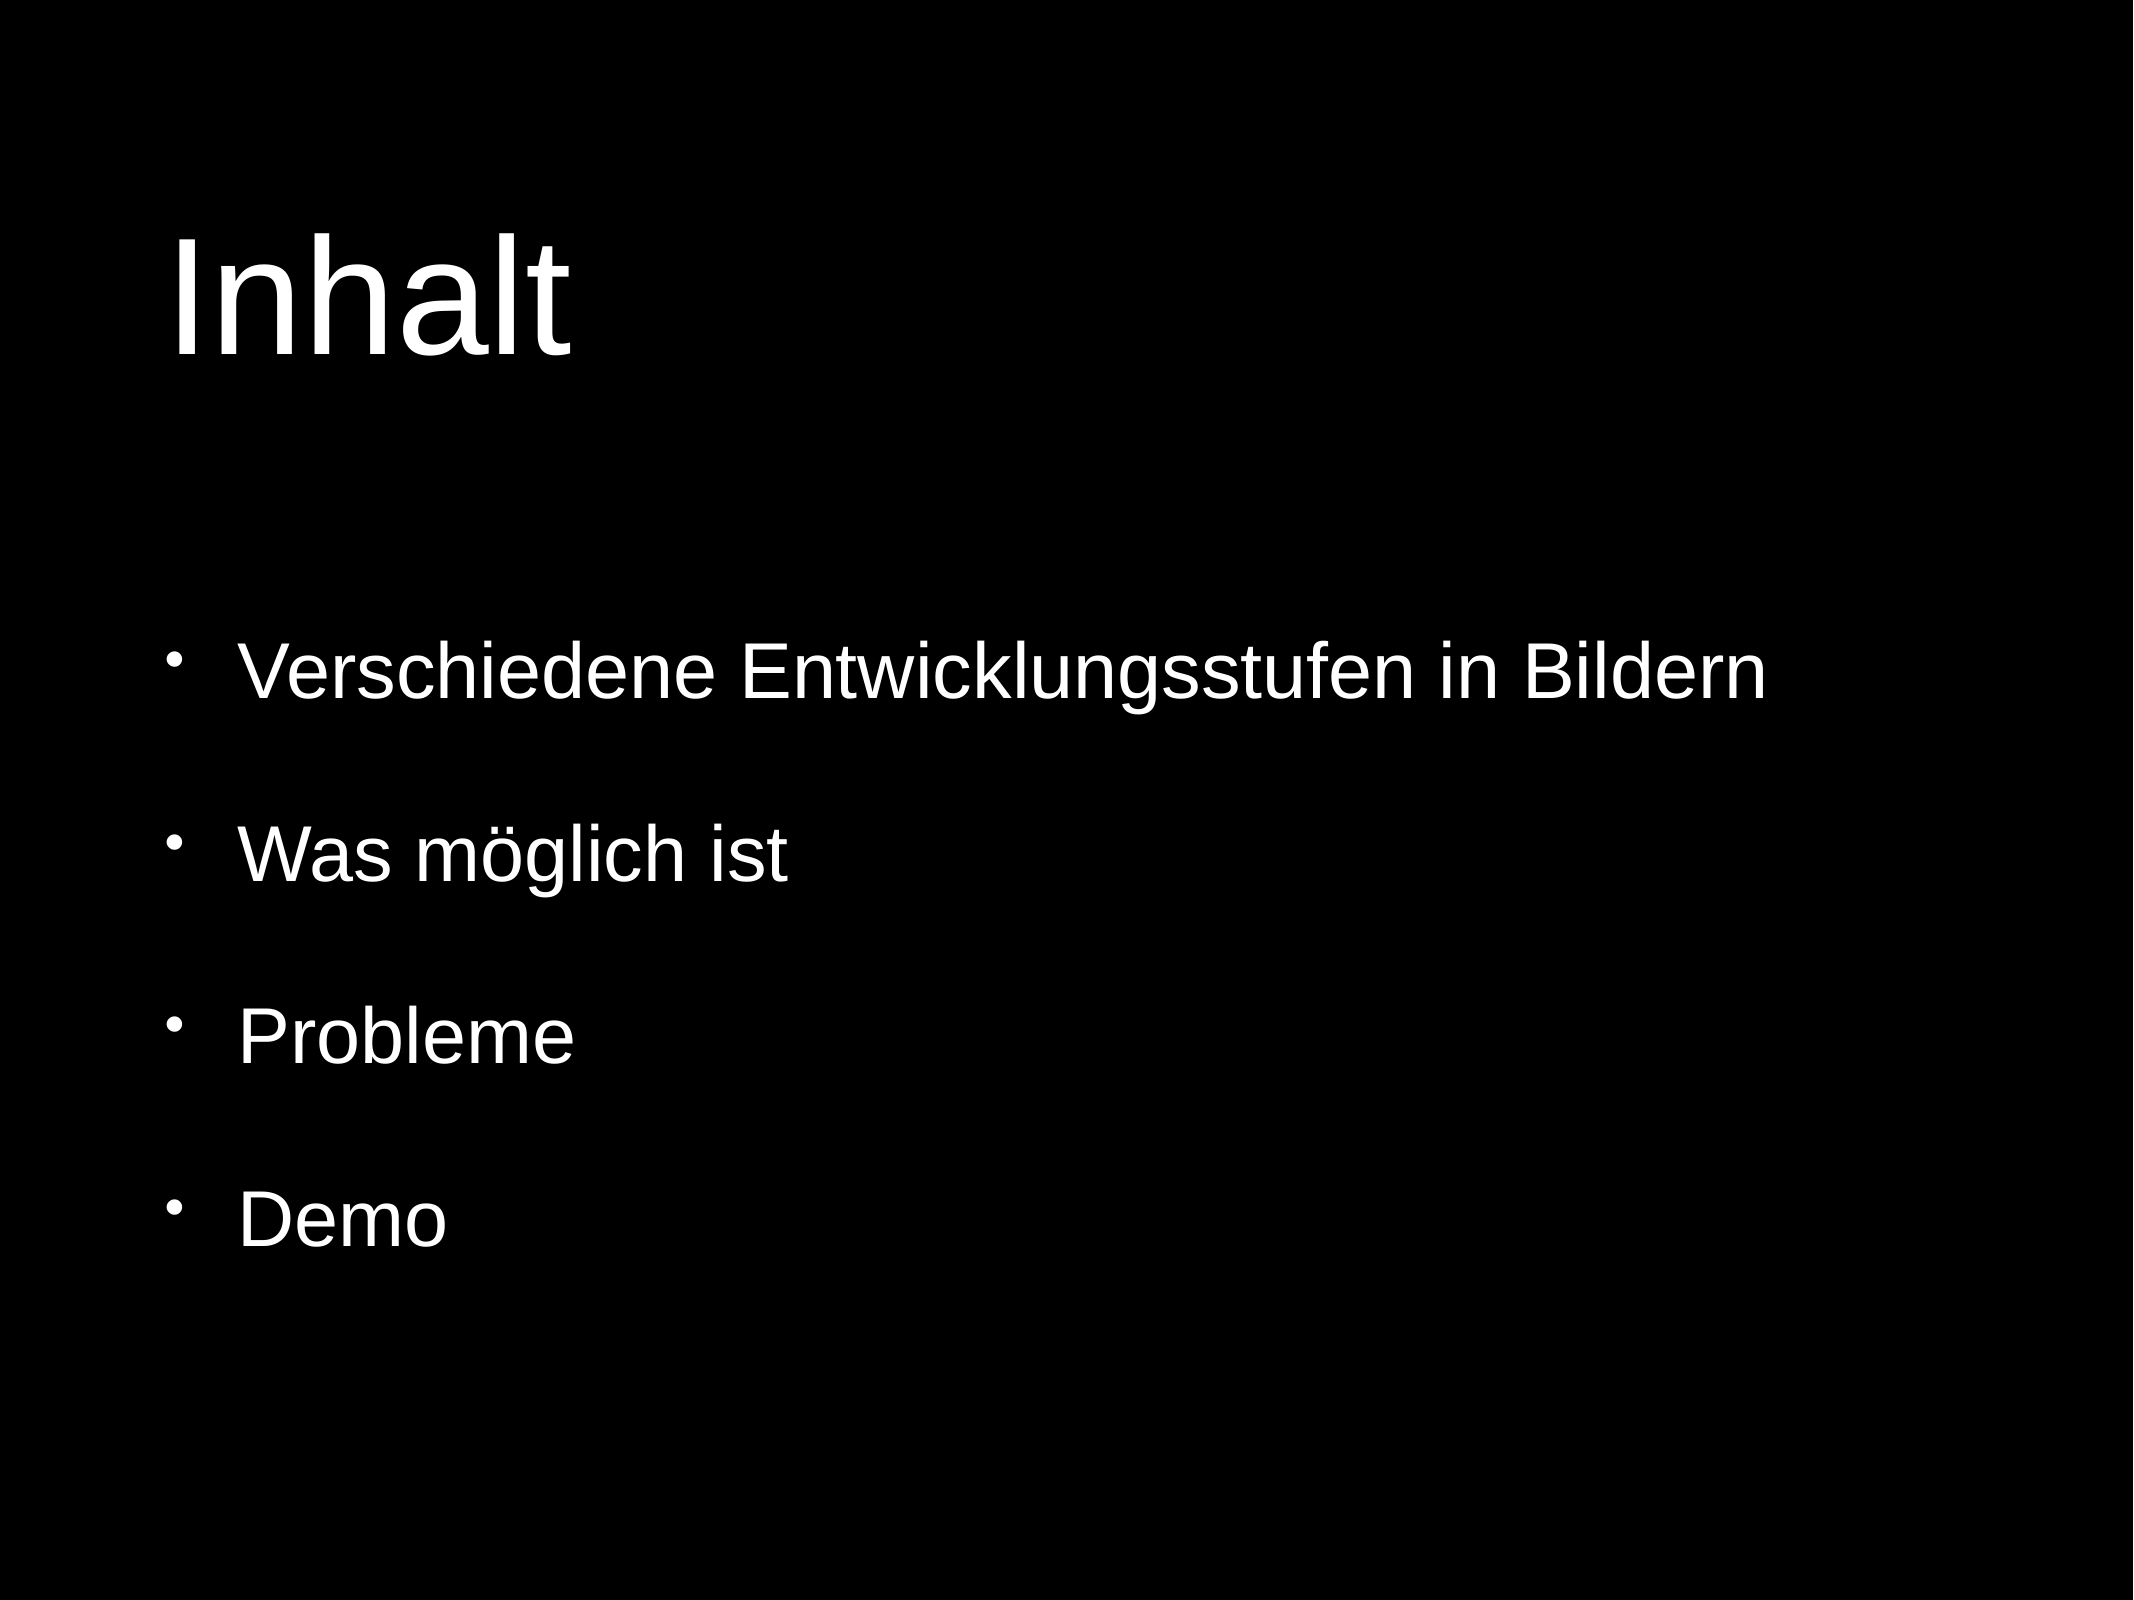

# Inhalt
Verschiedene Entwicklungsstufen in Bildern
Was möglich ist
Probleme
Demo